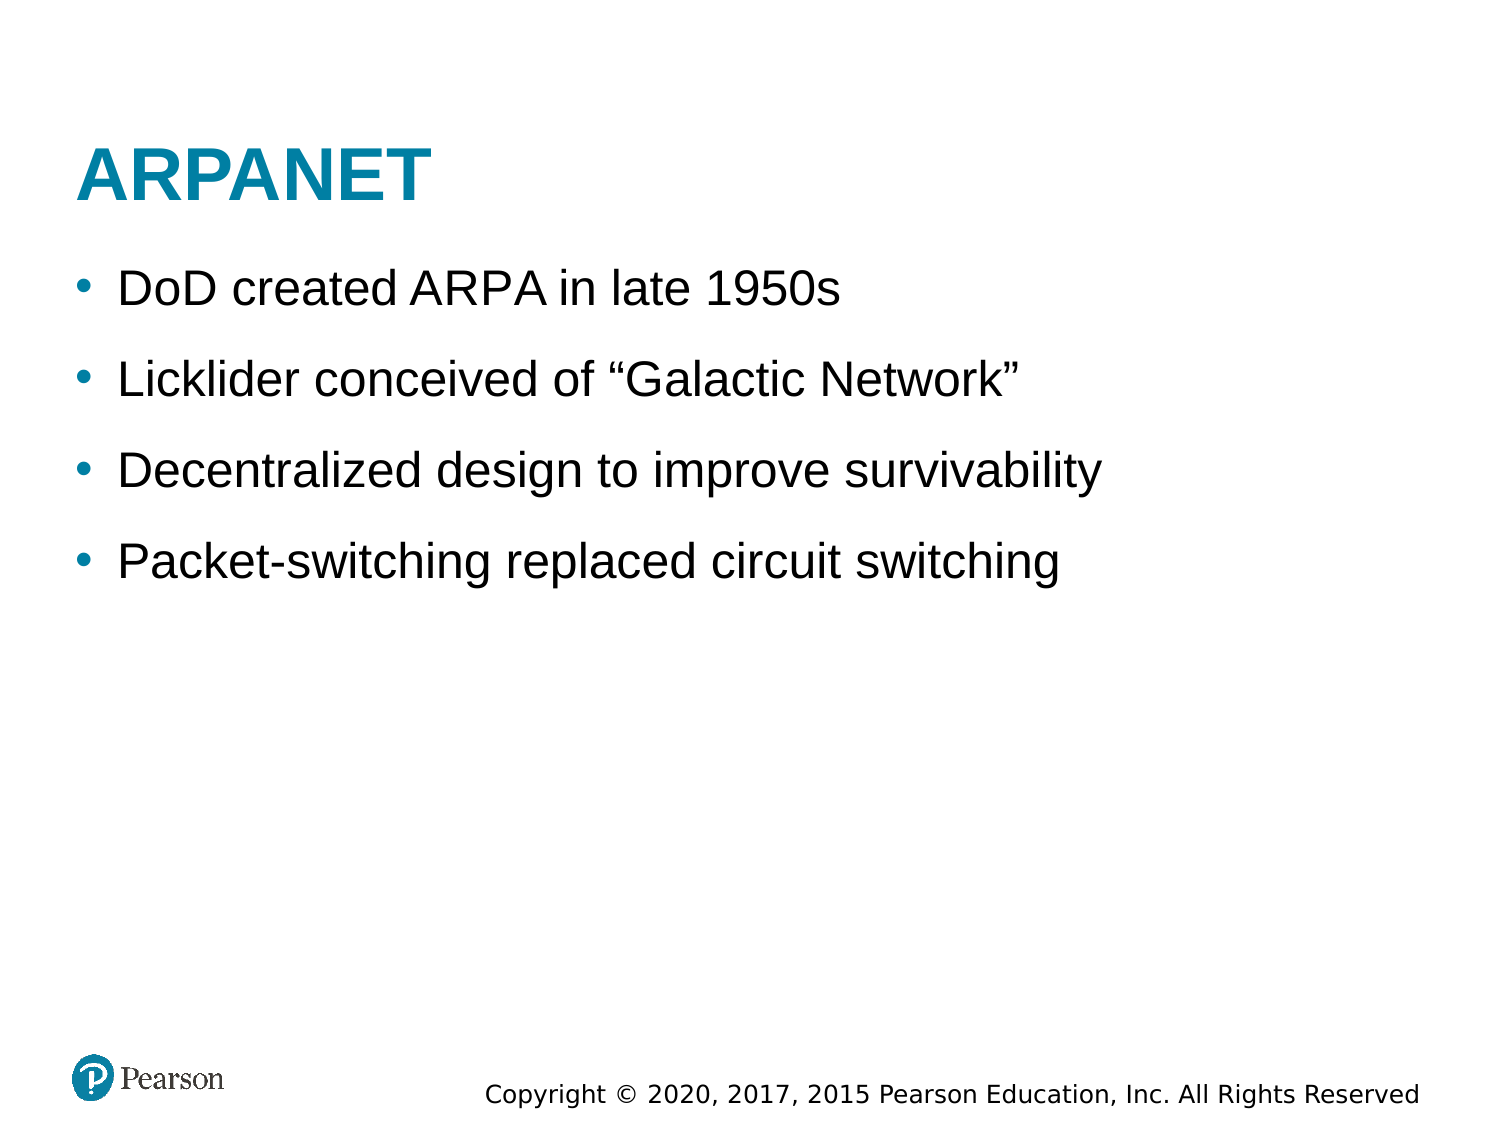

# ARPANET
D o D created A R P A in late 1950s
Licklider conceived of “Galactic Network”
Decentralized design to improve survivability
Packet-switching replaced circuit switching